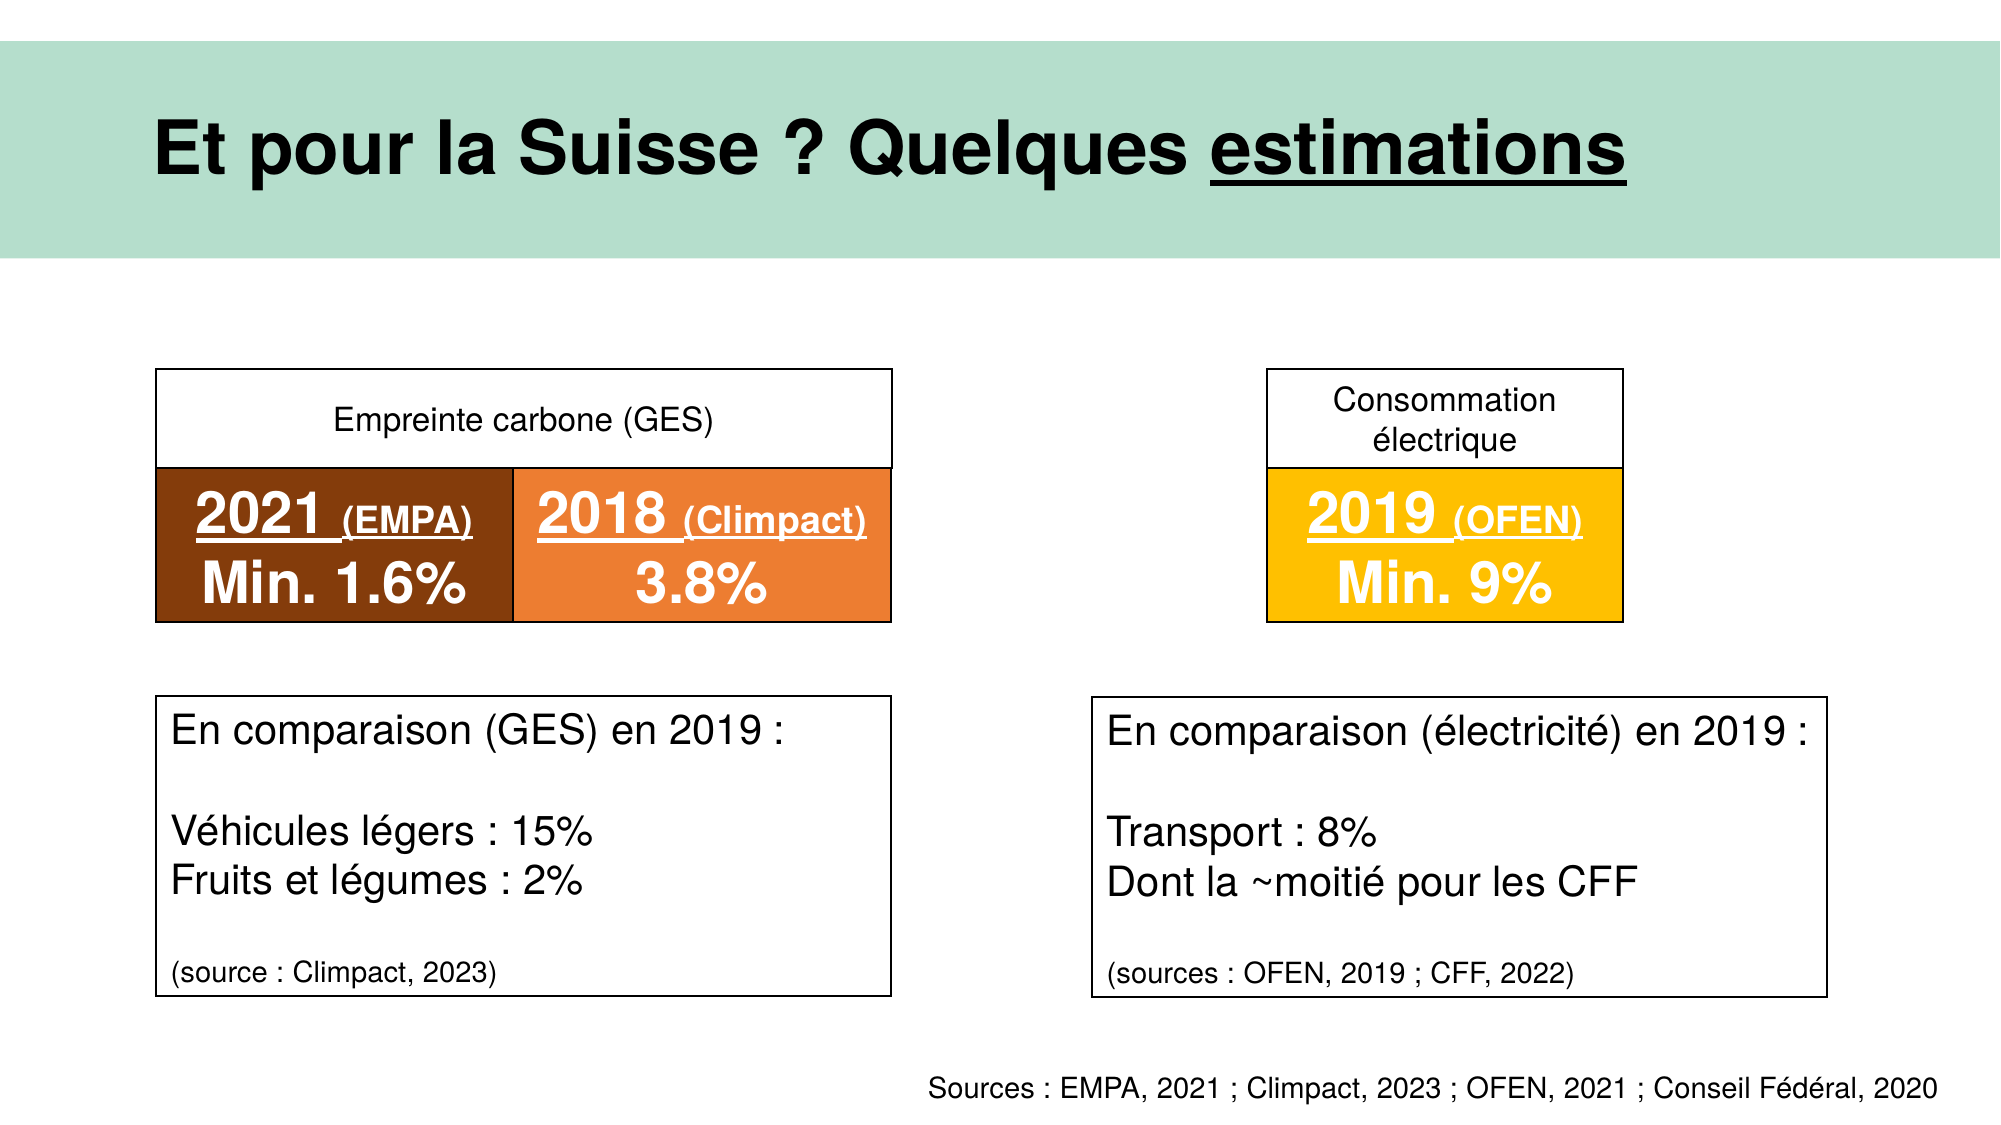

# Et pour la Suisse ? Quelques estimations
Empreinte carbone (GES)
Consommation électrique
2021 (EMPA)
Min. 1.6%
2018 (Climpact)
3.8%
2019 (OFEN)
Min. 9%
En comparaison (GES) en 2019 :

Véhicules légers : 15%
Fruits et légumes : 2%

(source : Climpact, 2023)
En comparaison (électricité) en 2019 :

Transport : 8%
Dont la ~moitié pour les CFF

(sources : OFEN, 2019 ; CFF, 2022)
Sources : EMPA, 2021 ; Climpact, 2023 ; OFEN, 2021 ; Conseil Fédéral, 2020